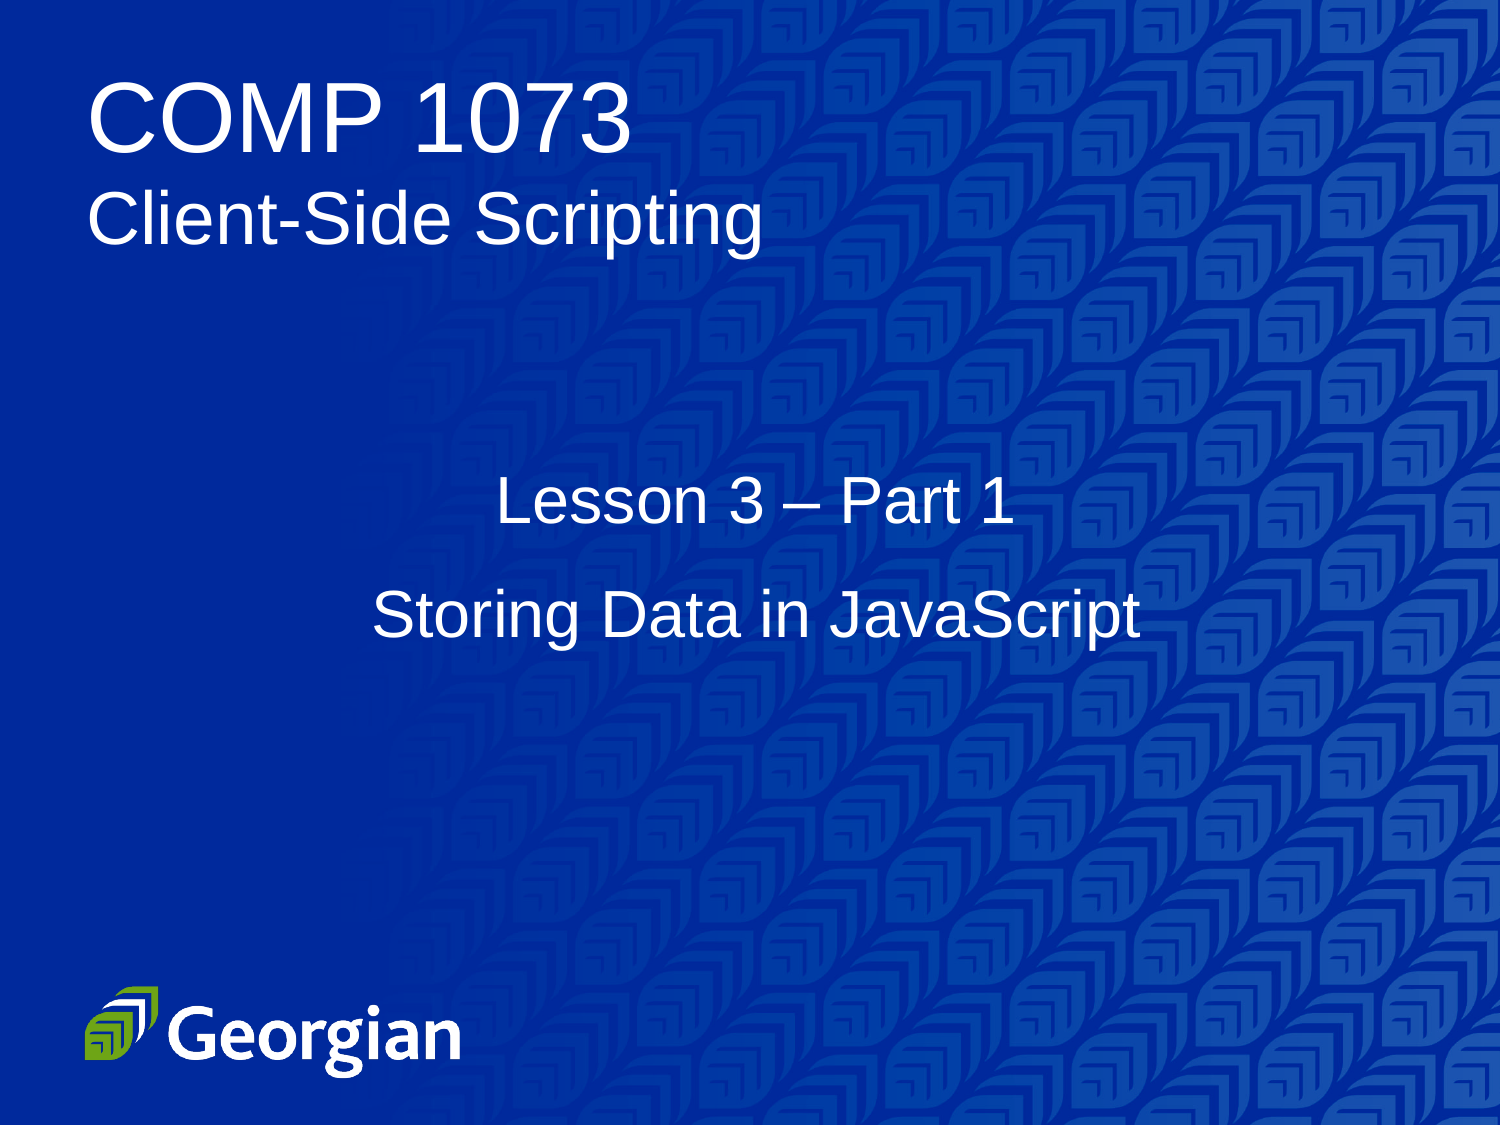

COMP 1073
Client-Side Scripting
Lesson 3 – Part 1
Storing Data in JavaScript